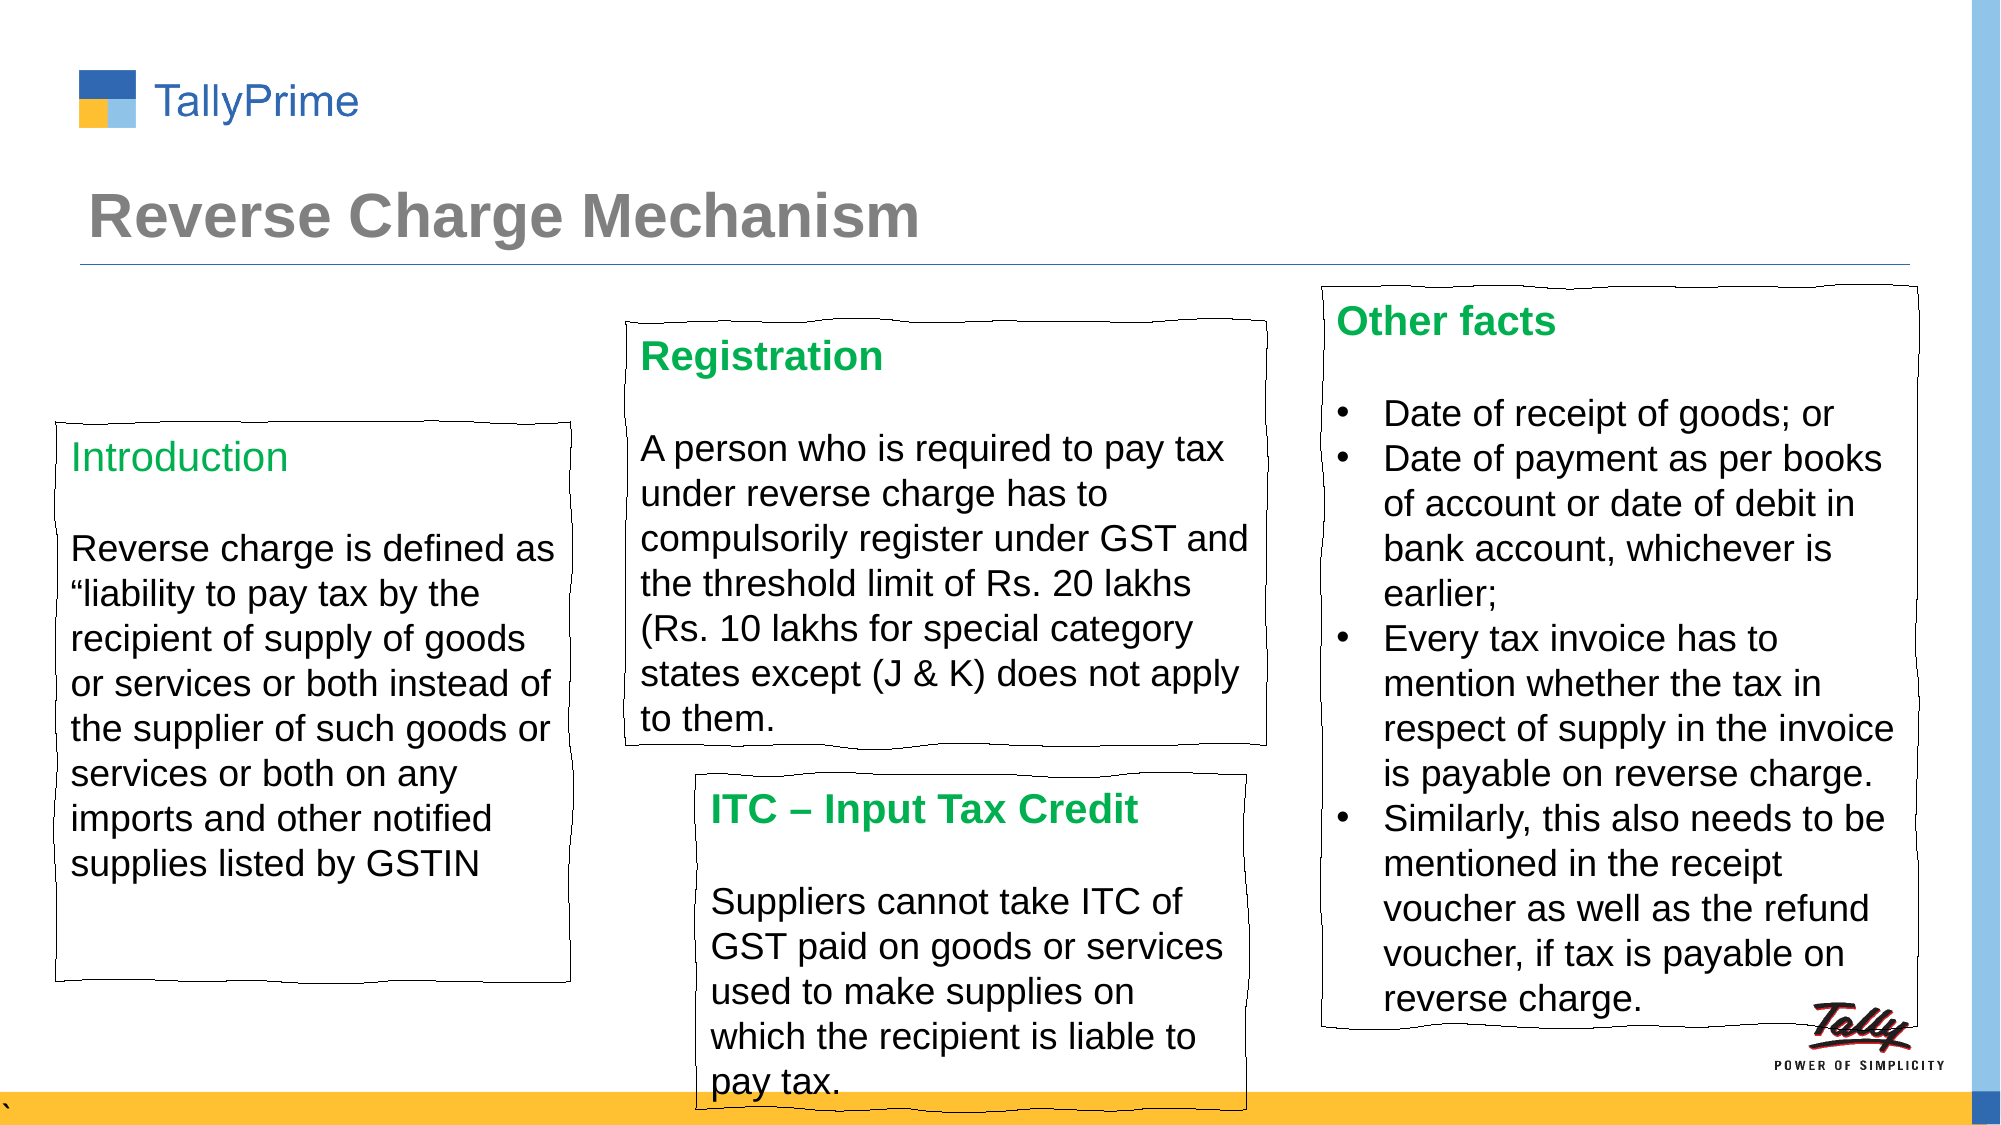

# Reverse Charge Mechanism
Other facts

Date of receipt of goods; or
Date of payment as per books of account or date of debit in bank account, whichever is earlier;
Every tax invoice has to mention whether the tax in respect of supply in the invoice is payable on reverse charge.
Similarly, this also needs to be mentioned in the receipt voucher as well as the refund voucher, if tax is payable on reverse charge.
Registration

A person who is required to pay tax under reverse charge has to compulsorily register under GST and the threshold limit of Rs. 20 lakhs (Rs. 10 lakhs for special category states except (J & K) does not apply to them.
Introduction

Reverse charge is defined as “liability to pay tax by the recipient of supply of goods or services or both instead of the supplier of such goods or services or both on any imports and other notified supplies listed by GSTIN

ITC – Input Tax Credit

Suppliers cannot take ITC of GST paid on goods or services used to make supplies on which the recipient is liable to pay tax.